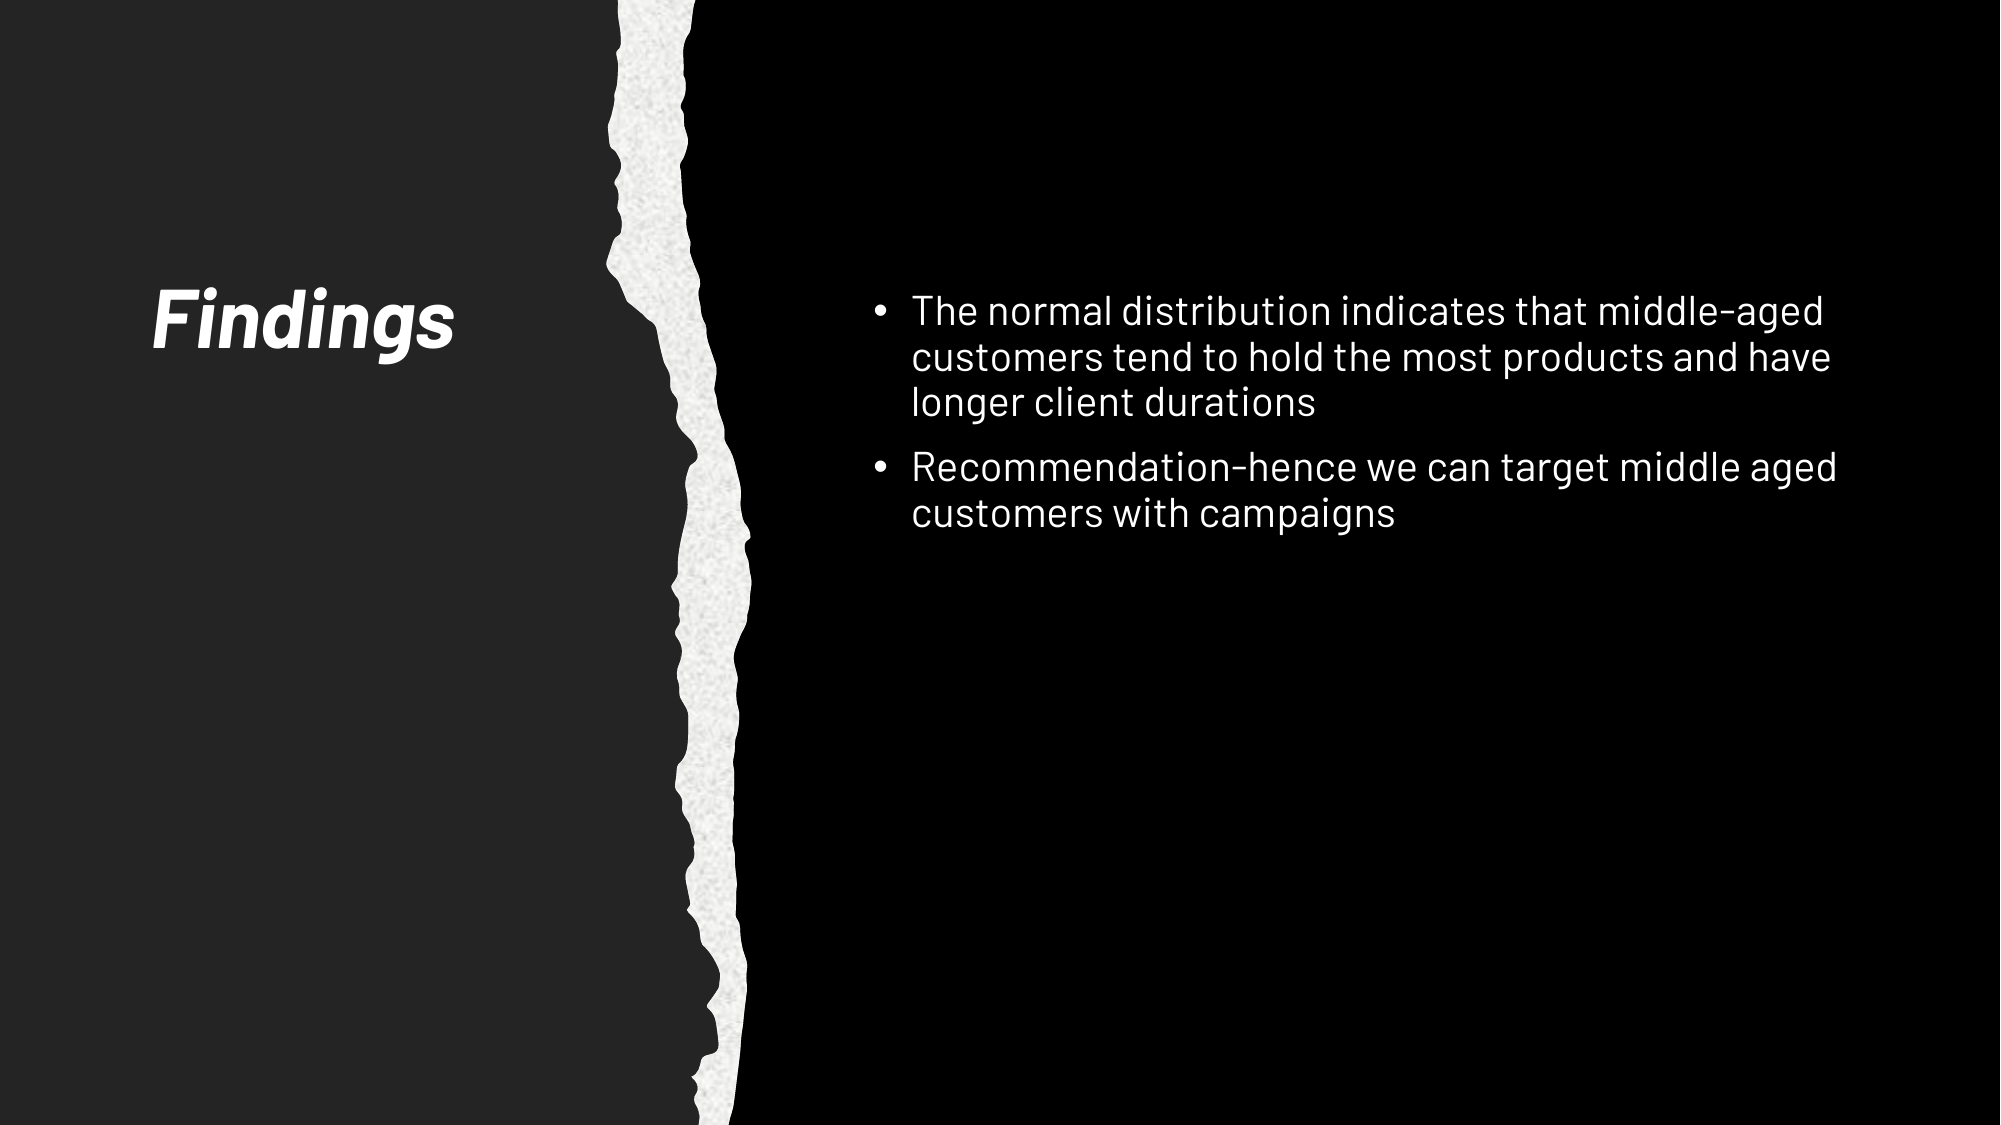

# Findings
The normal distribution indicates that middle-aged customers tend to hold the most products and have longer client durations
Recommendation-hence we can target middle aged customers with campaigns